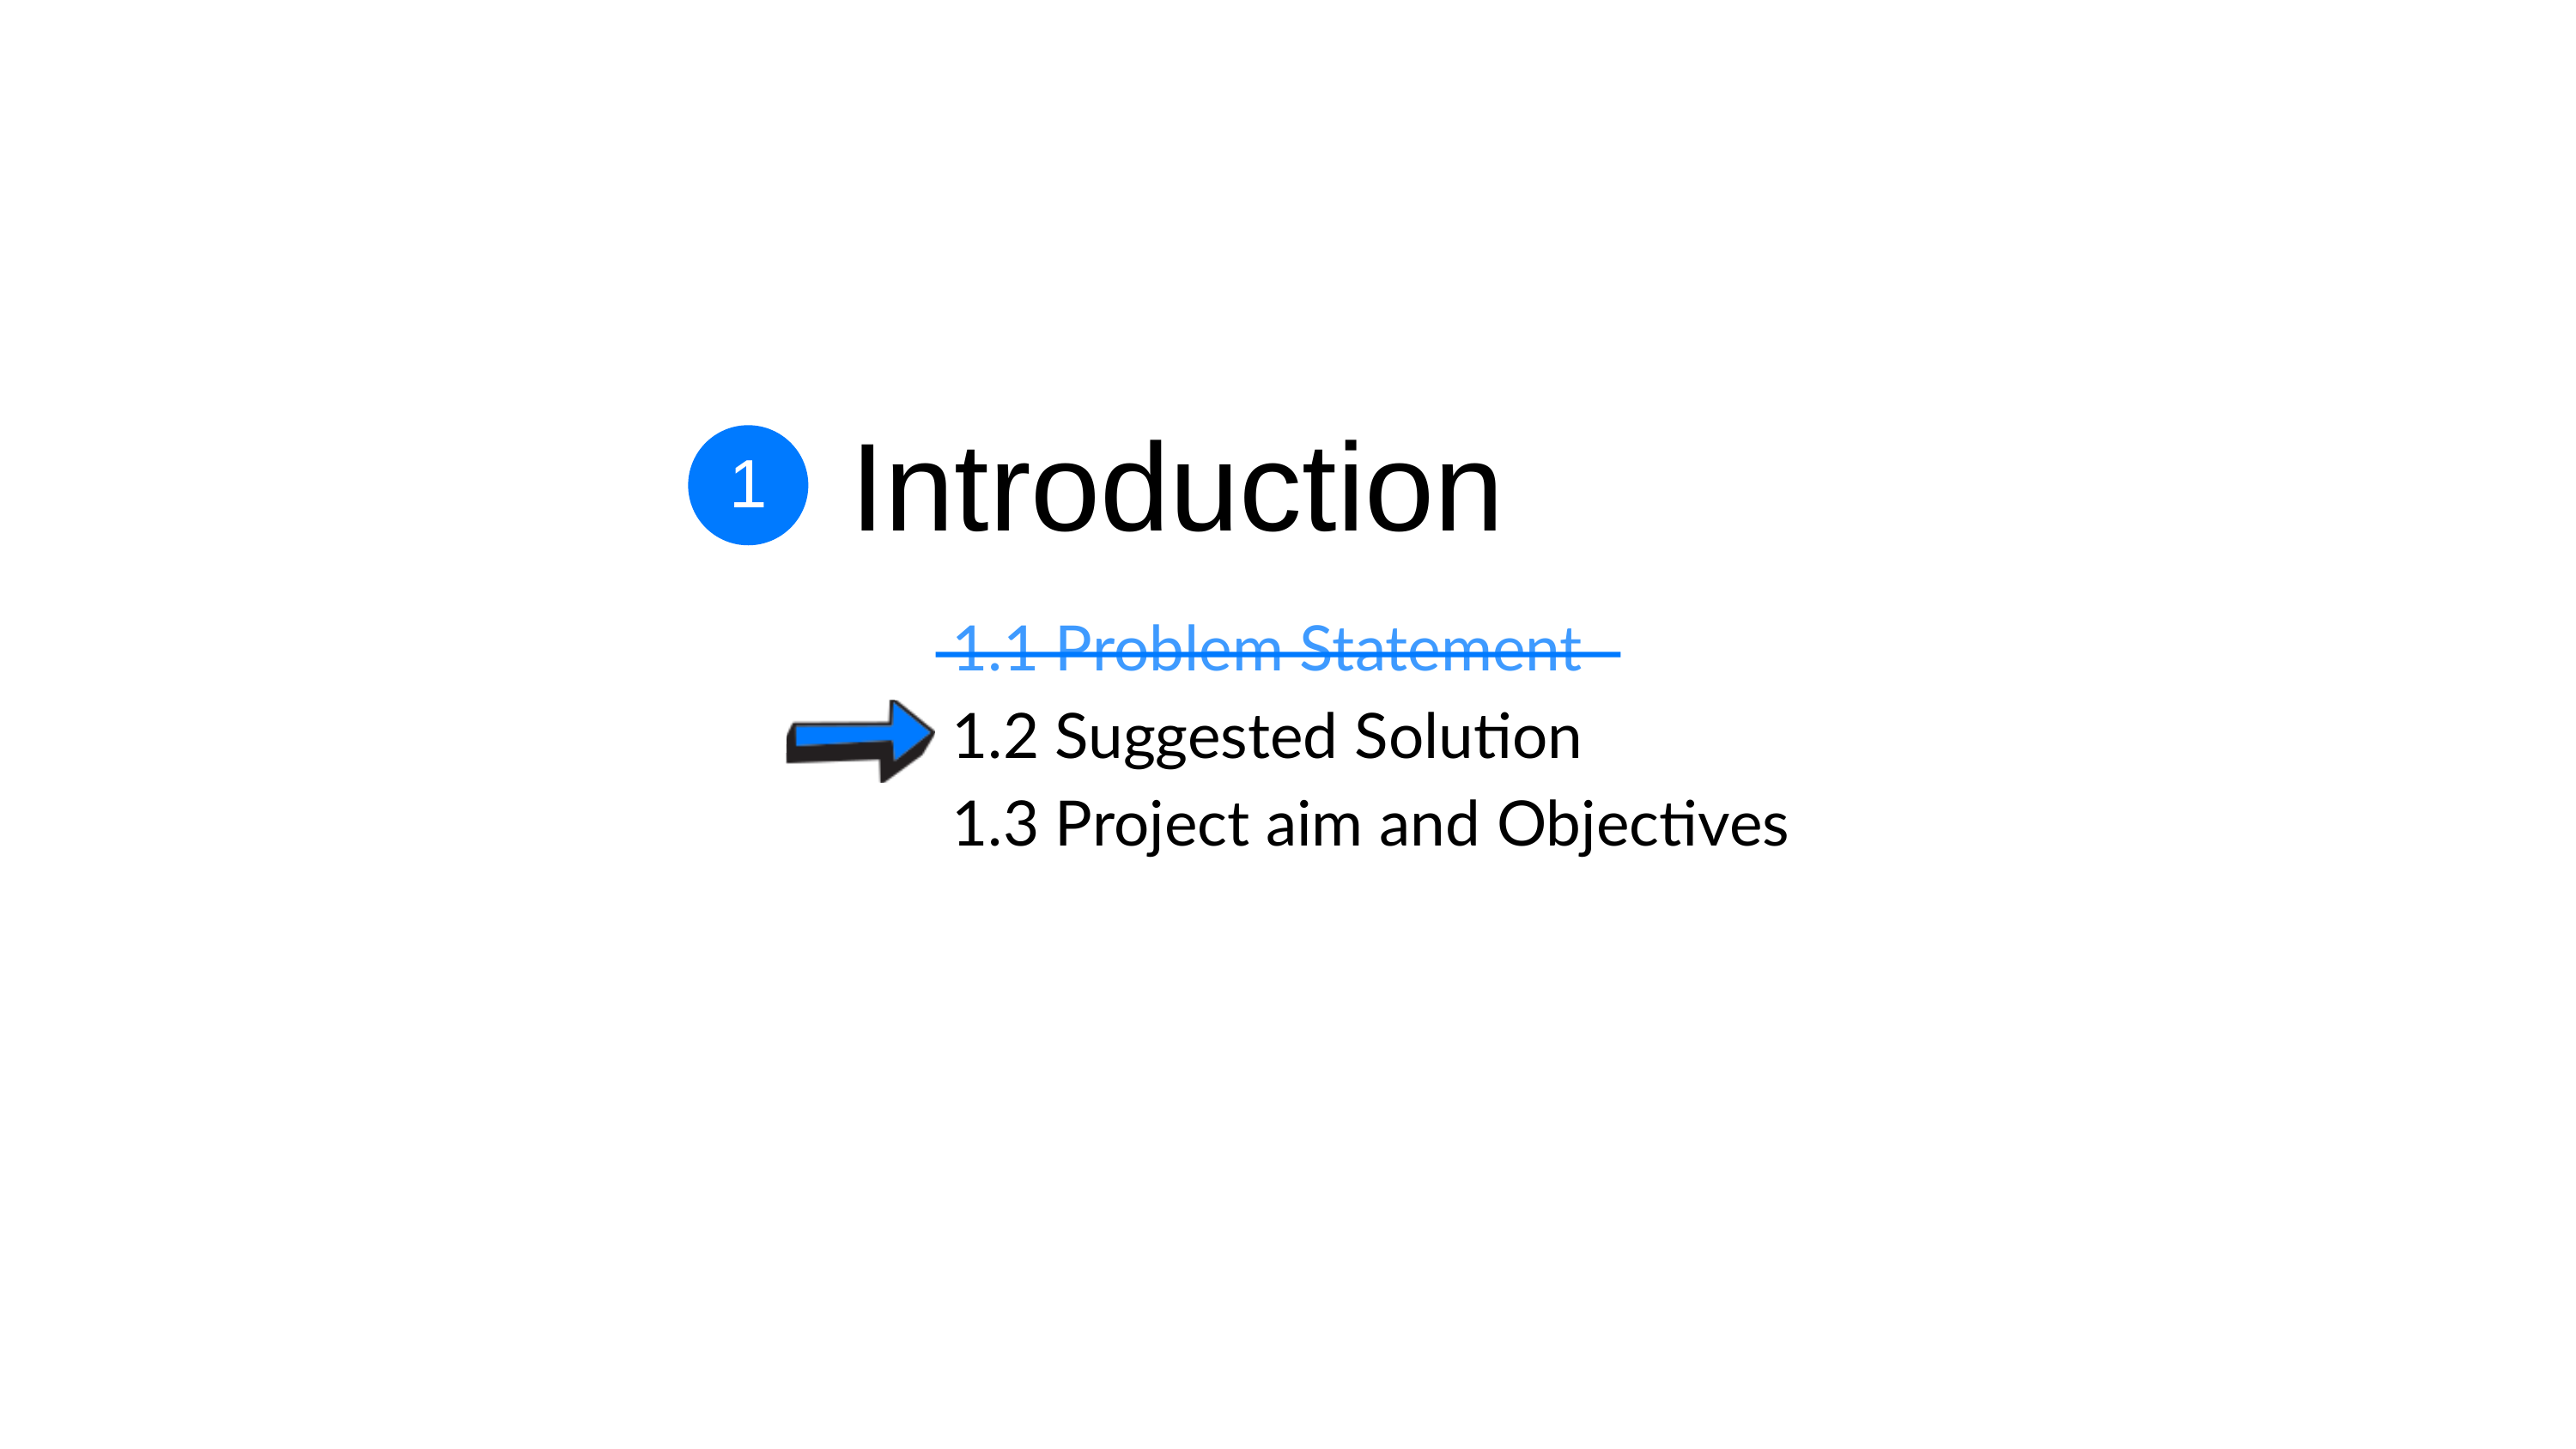

Introduction

1
 1.1 Problem Statement
 1.2 Suggested Solution
 1.3 Project aim and Objectives